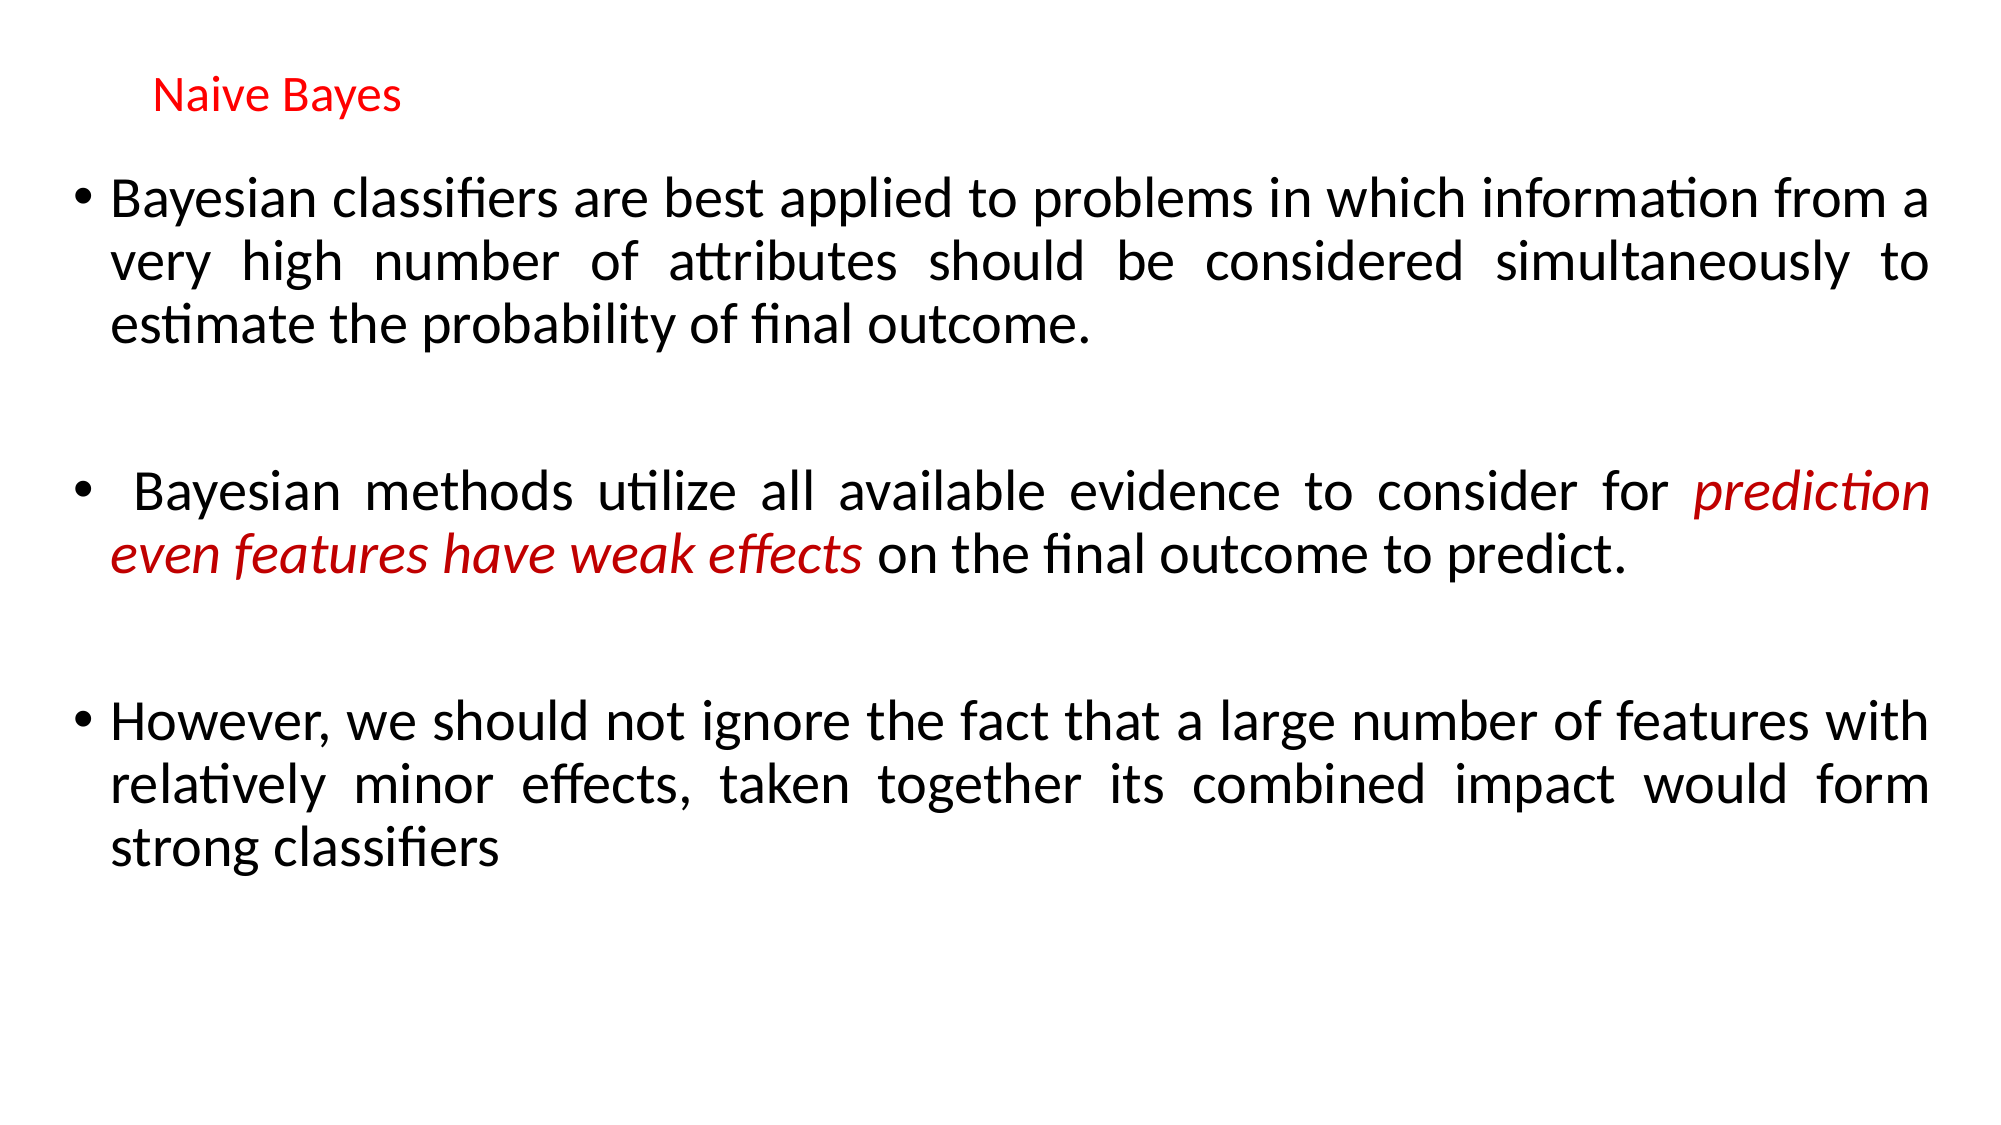

# Naive Bayes
Bayesian classifiers are best applied to problems in which information from a very high number of attributes should be considered simultaneously to estimate the probability of final outcome.

 Bayesian methods utilize all available evidence to consider for prediction even features have weak effects on the final outcome to predict.

However, we should not ignore the fact that a large number of features with relatively minor effects, taken together its combined impact would form strong classifiers